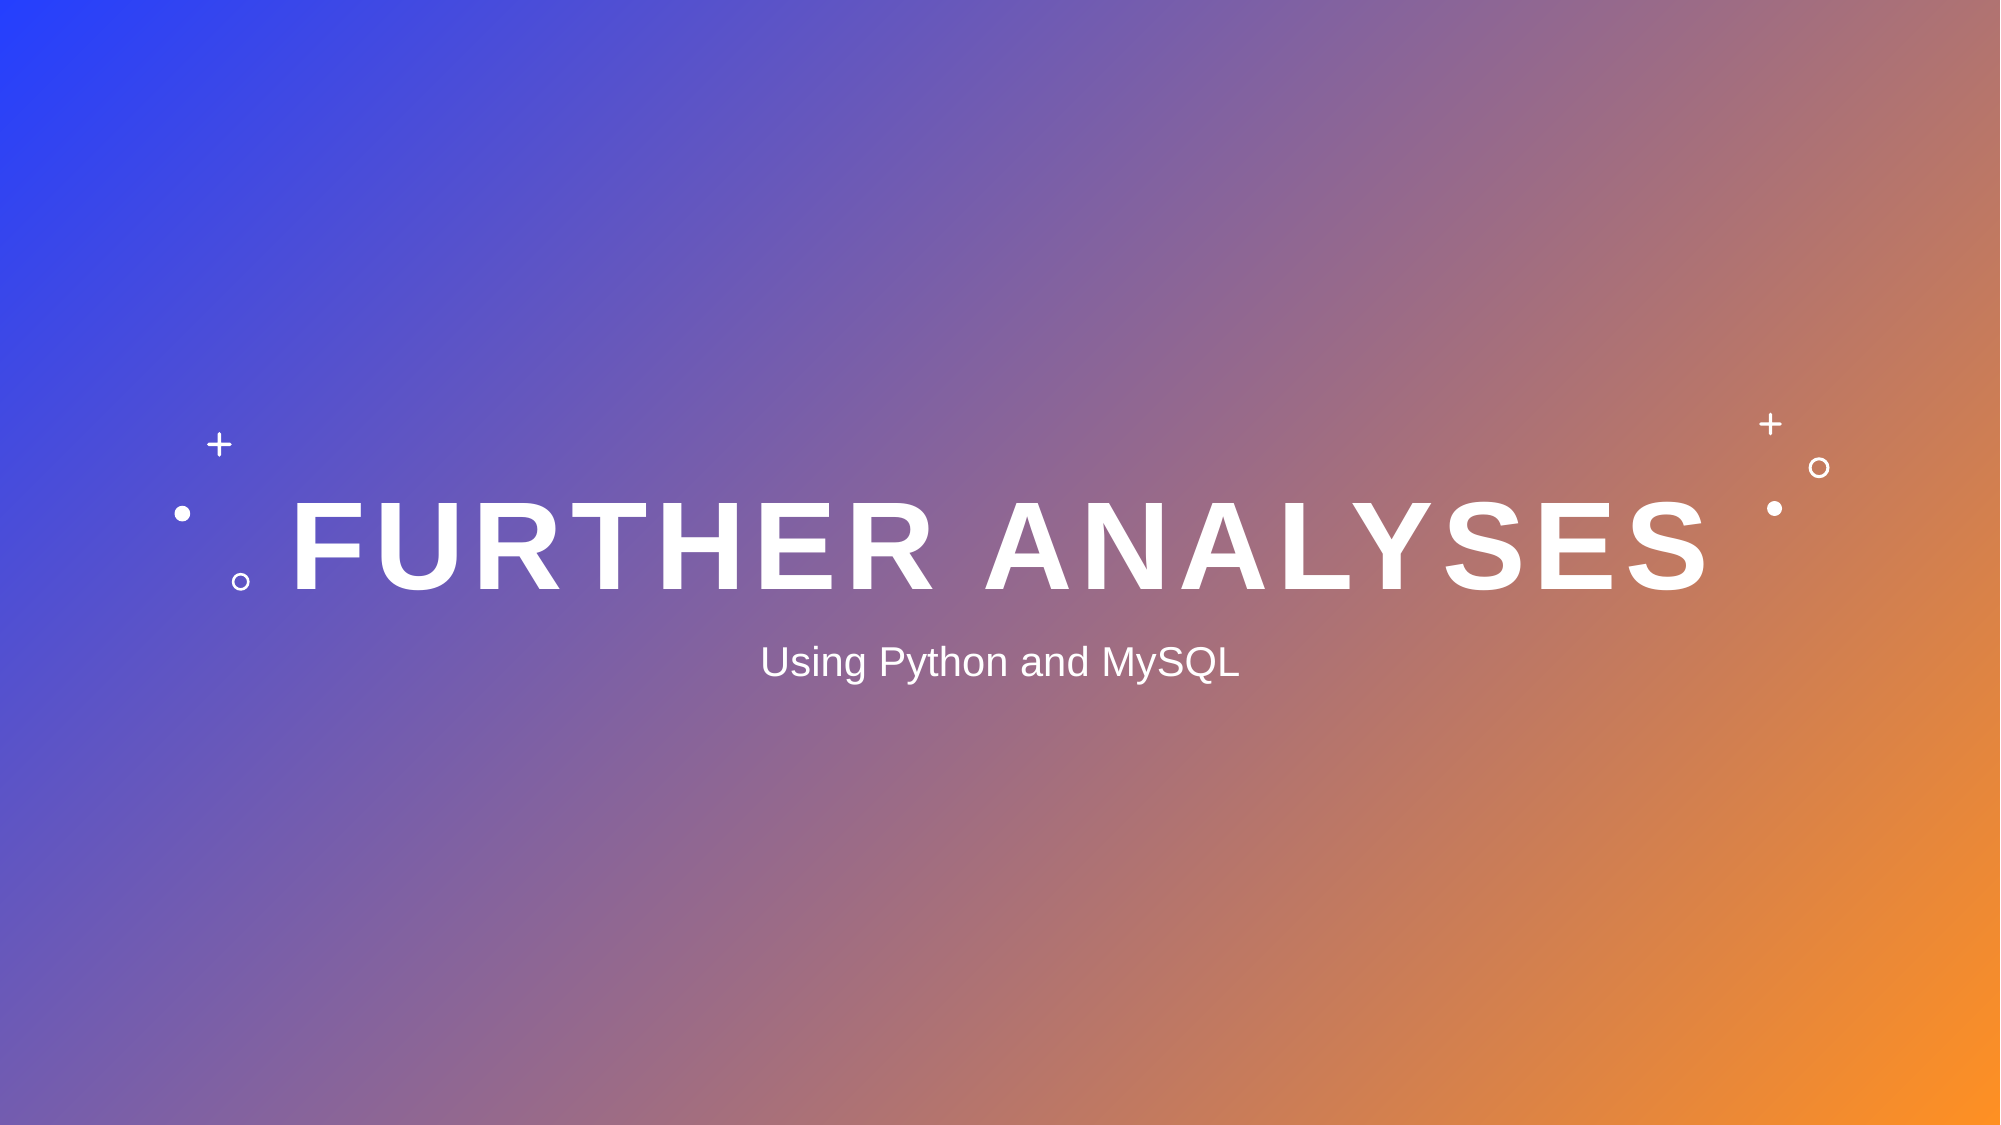

# Further analyses
Using Python and MySQL